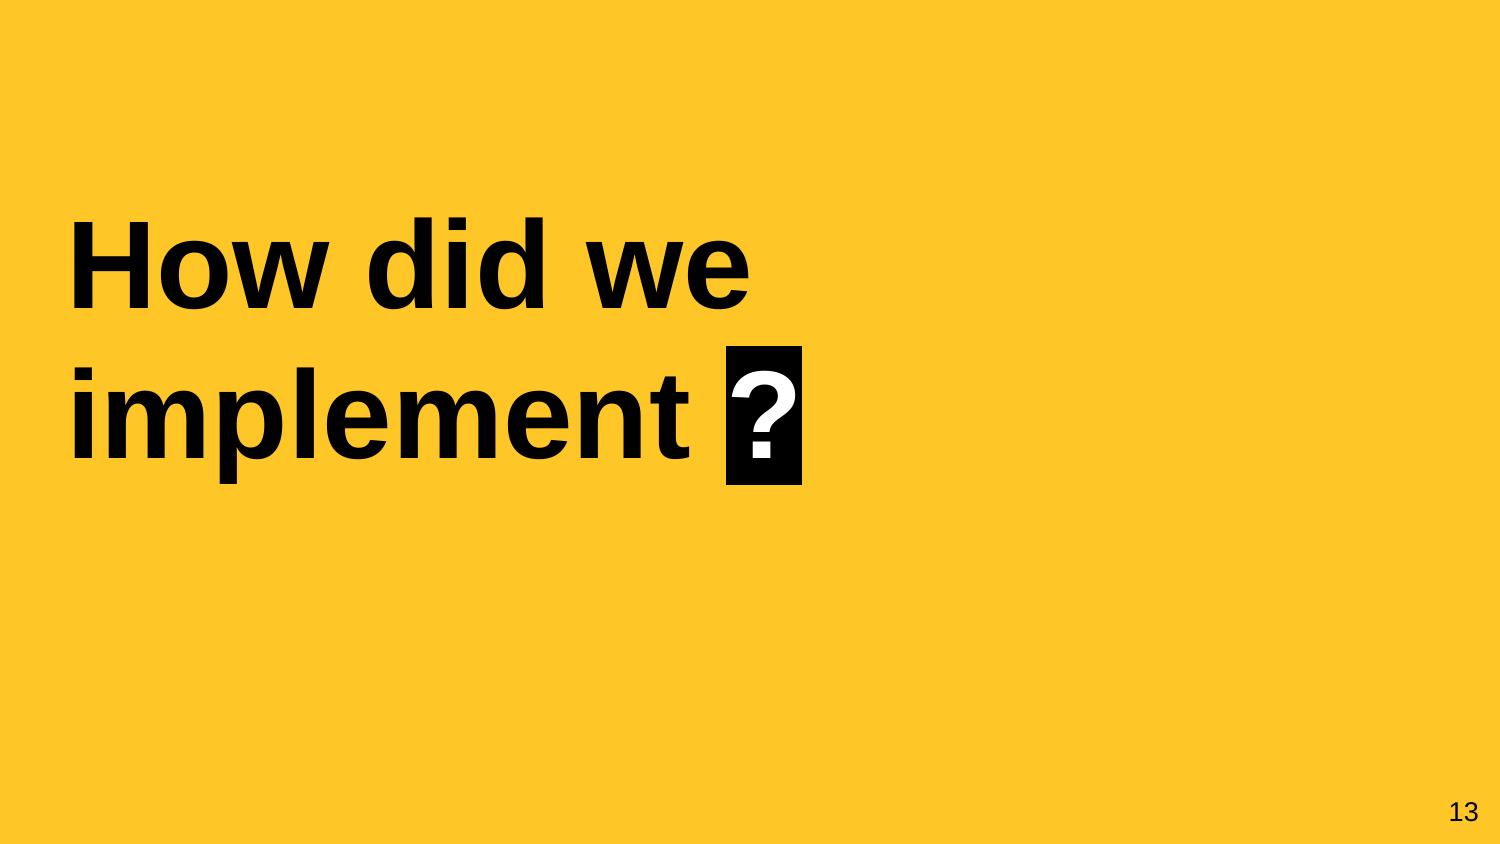

# How did we implement ?
13